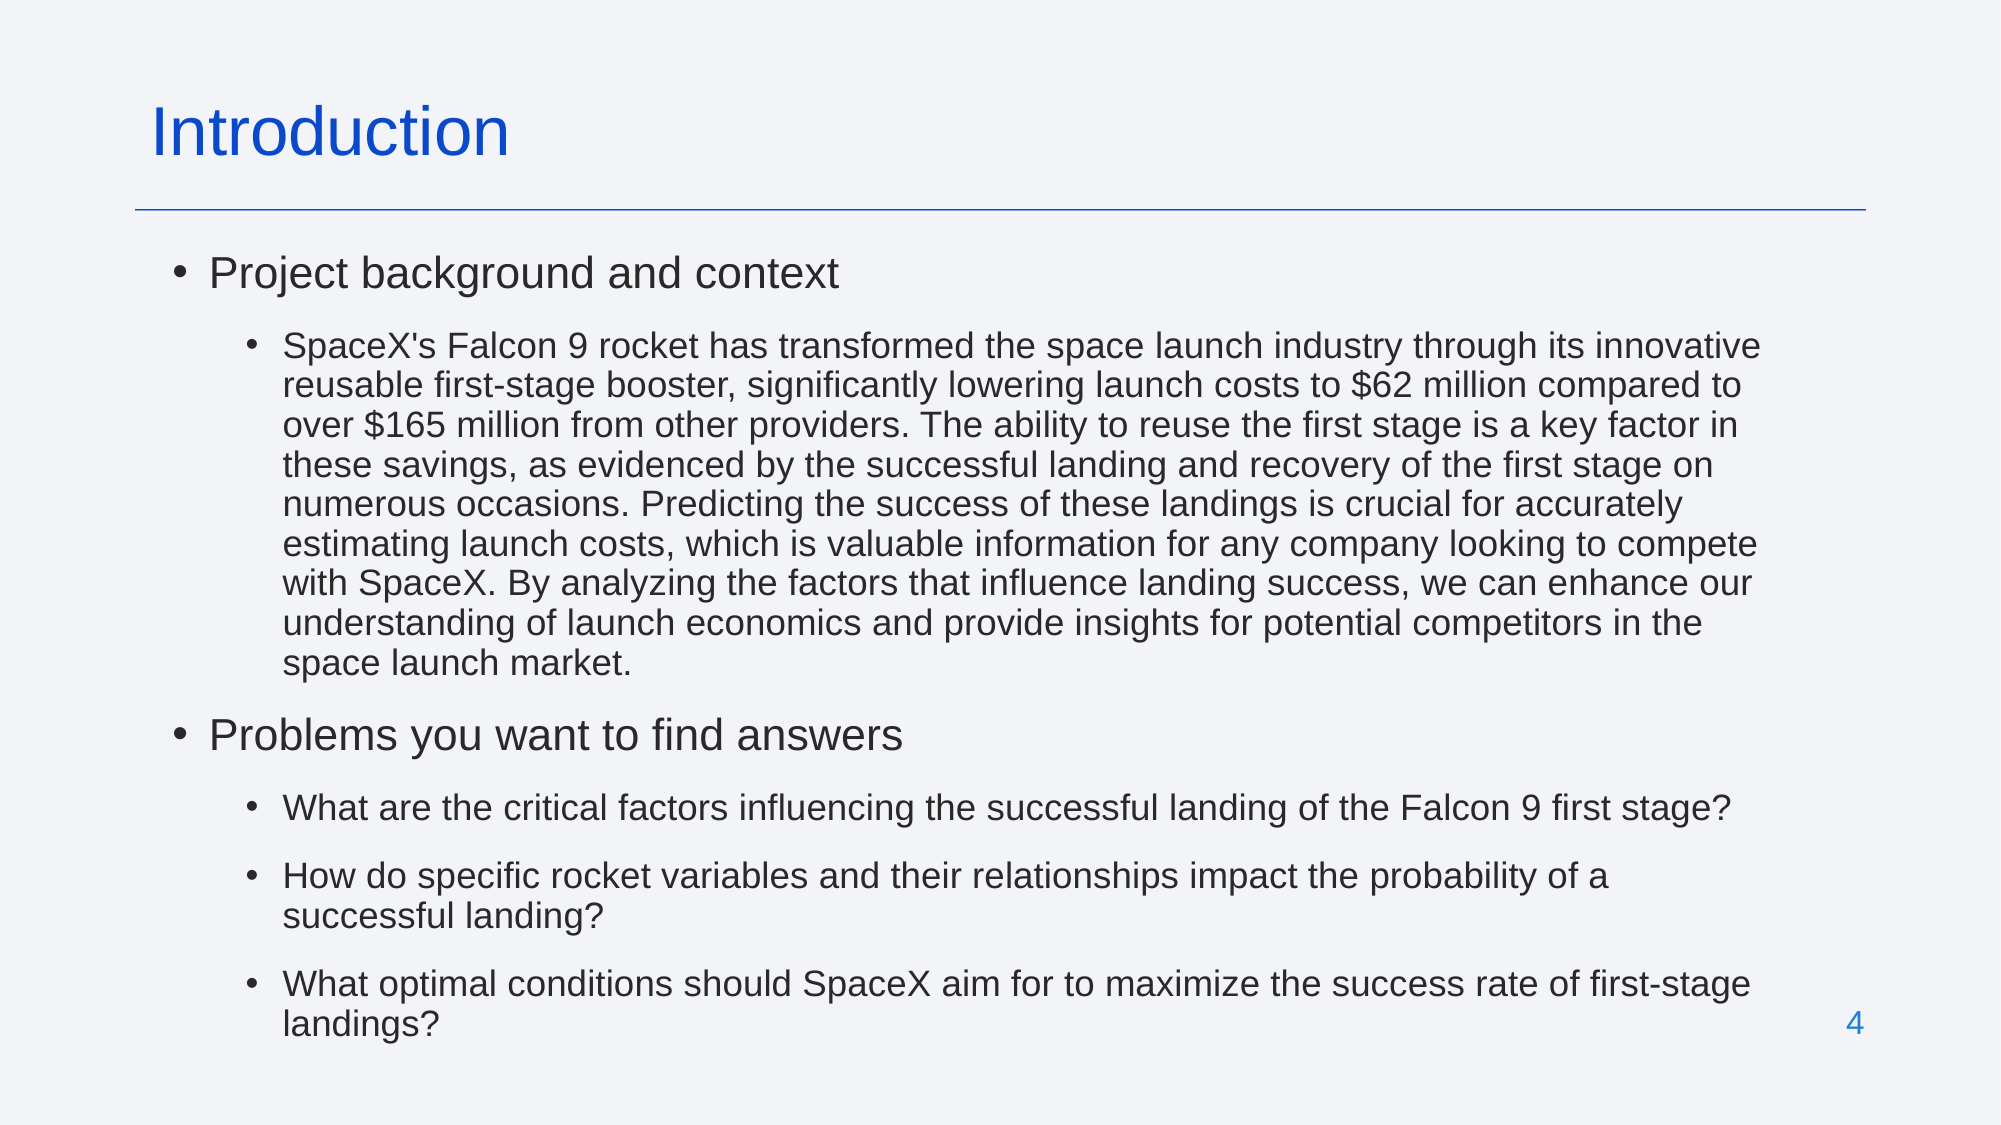

Introduction
Project background and context
SpaceX's Falcon 9 rocket has transformed the space launch industry through its innovative reusable first-stage booster, significantly lowering launch costs to $62 million compared to over $165 million from other providers. The ability to reuse the first stage is a key factor in these savings, as evidenced by the successful landing and recovery of the first stage on numerous occasions. Predicting the success of these landings is crucial for accurately estimating launch costs, which is valuable information for any company looking to compete with SpaceX. By analyzing the factors that influence landing success, we can enhance our understanding of launch economics and provide insights for potential competitors in the space launch market.
Problems you want to find answers
What are the critical factors influencing the successful landing of the Falcon 9 first stage?
How do specific rocket variables and their relationships impact the probability of a successful landing?
What optimal conditions should SpaceX aim for to maximize the success rate of first-stage landings?
4